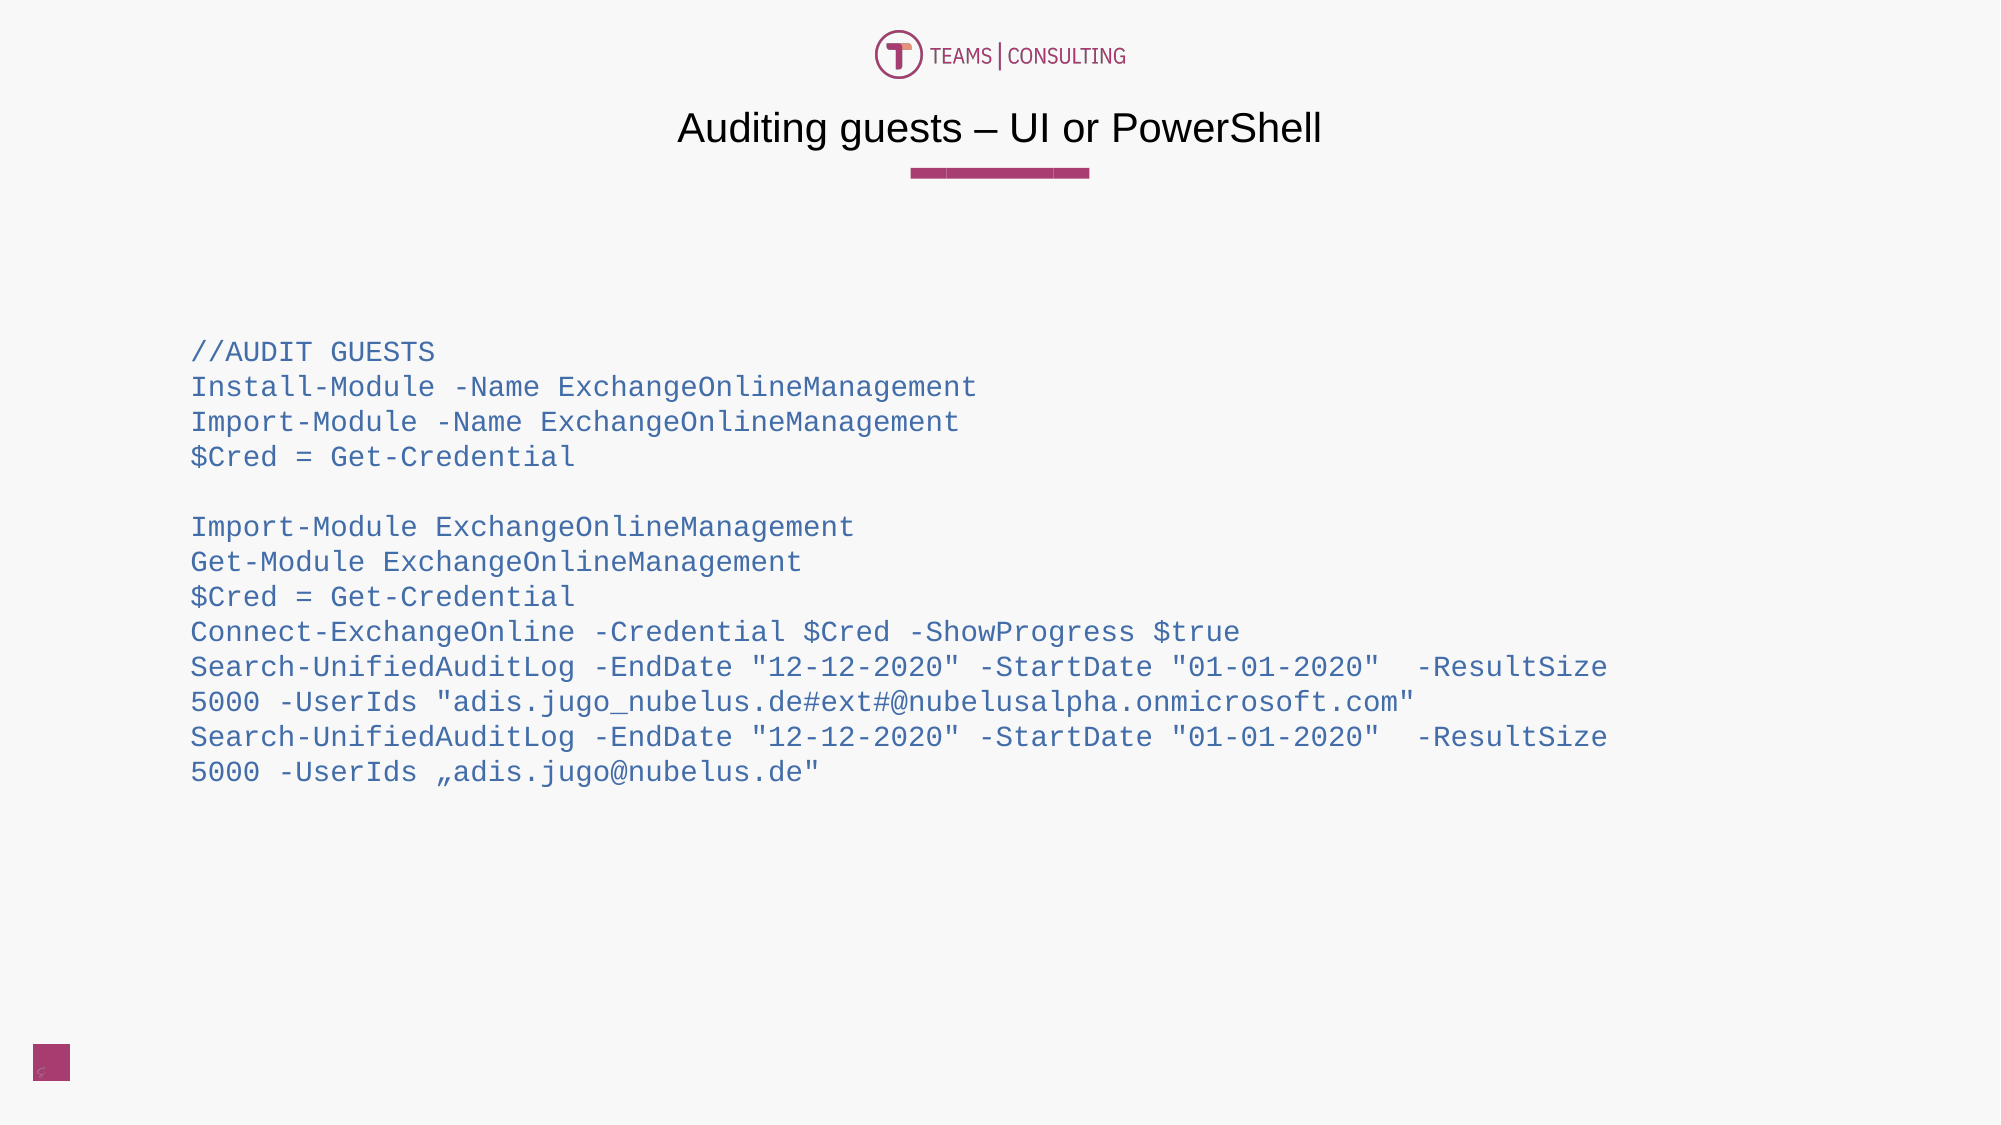

# Auditing guests – UI or PowerShell
//AUDIT GUESTS
Install-Module -Name ExchangeOnlineManagement
Import-Module -Name ExchangeOnlineManagement
$Cred = Get-Credential

Import-Module ExchangeOnlineManagement
Get-Module ExchangeOnlineManagement
$Cred = Get-Credential
Connect-ExchangeOnline -Credential $Cred -ShowProgress $true
Search-UnifiedAuditLog -EndDate "12-12-2020" -StartDate "01-01-2020"  -ResultSize 5000 -UserIds "adis.jugo_nubelus.de#ext#@nubelusalpha.onmicrosoft.com"
Search-UnifiedAuditLog -EndDate "12-12-2020" -StartDate "01-01-2020"  -ResultSize 5000 -UserIds „adis.jugo@nubelus.de"